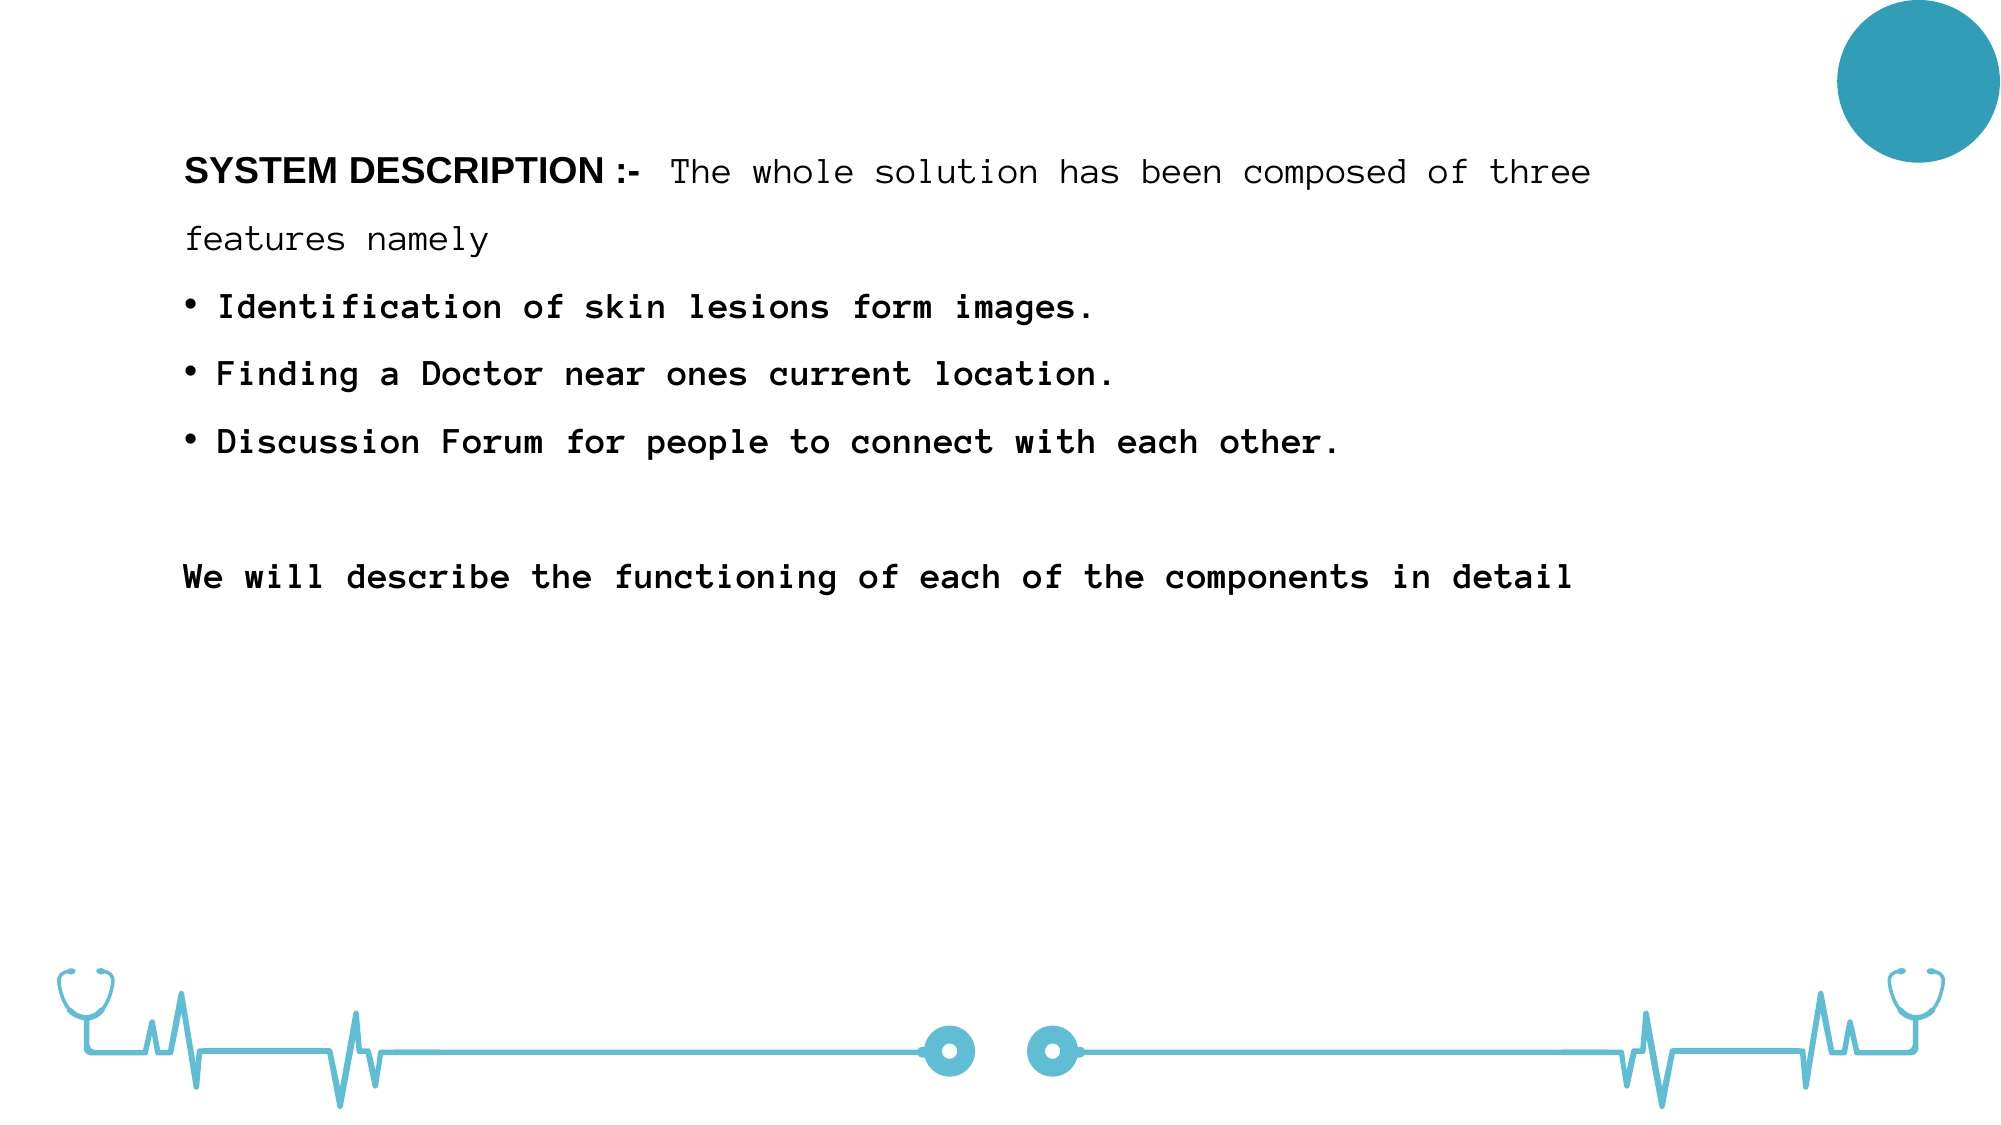

SYSTEM DESCRIPTION :-  The whole solution has been composed of three features namely
 Identification of skin lesions form images.
 Finding a Doctor near ones current location.
 Discussion Forum for people to connect with each other.

We will describe the functioning of each of the components in detail